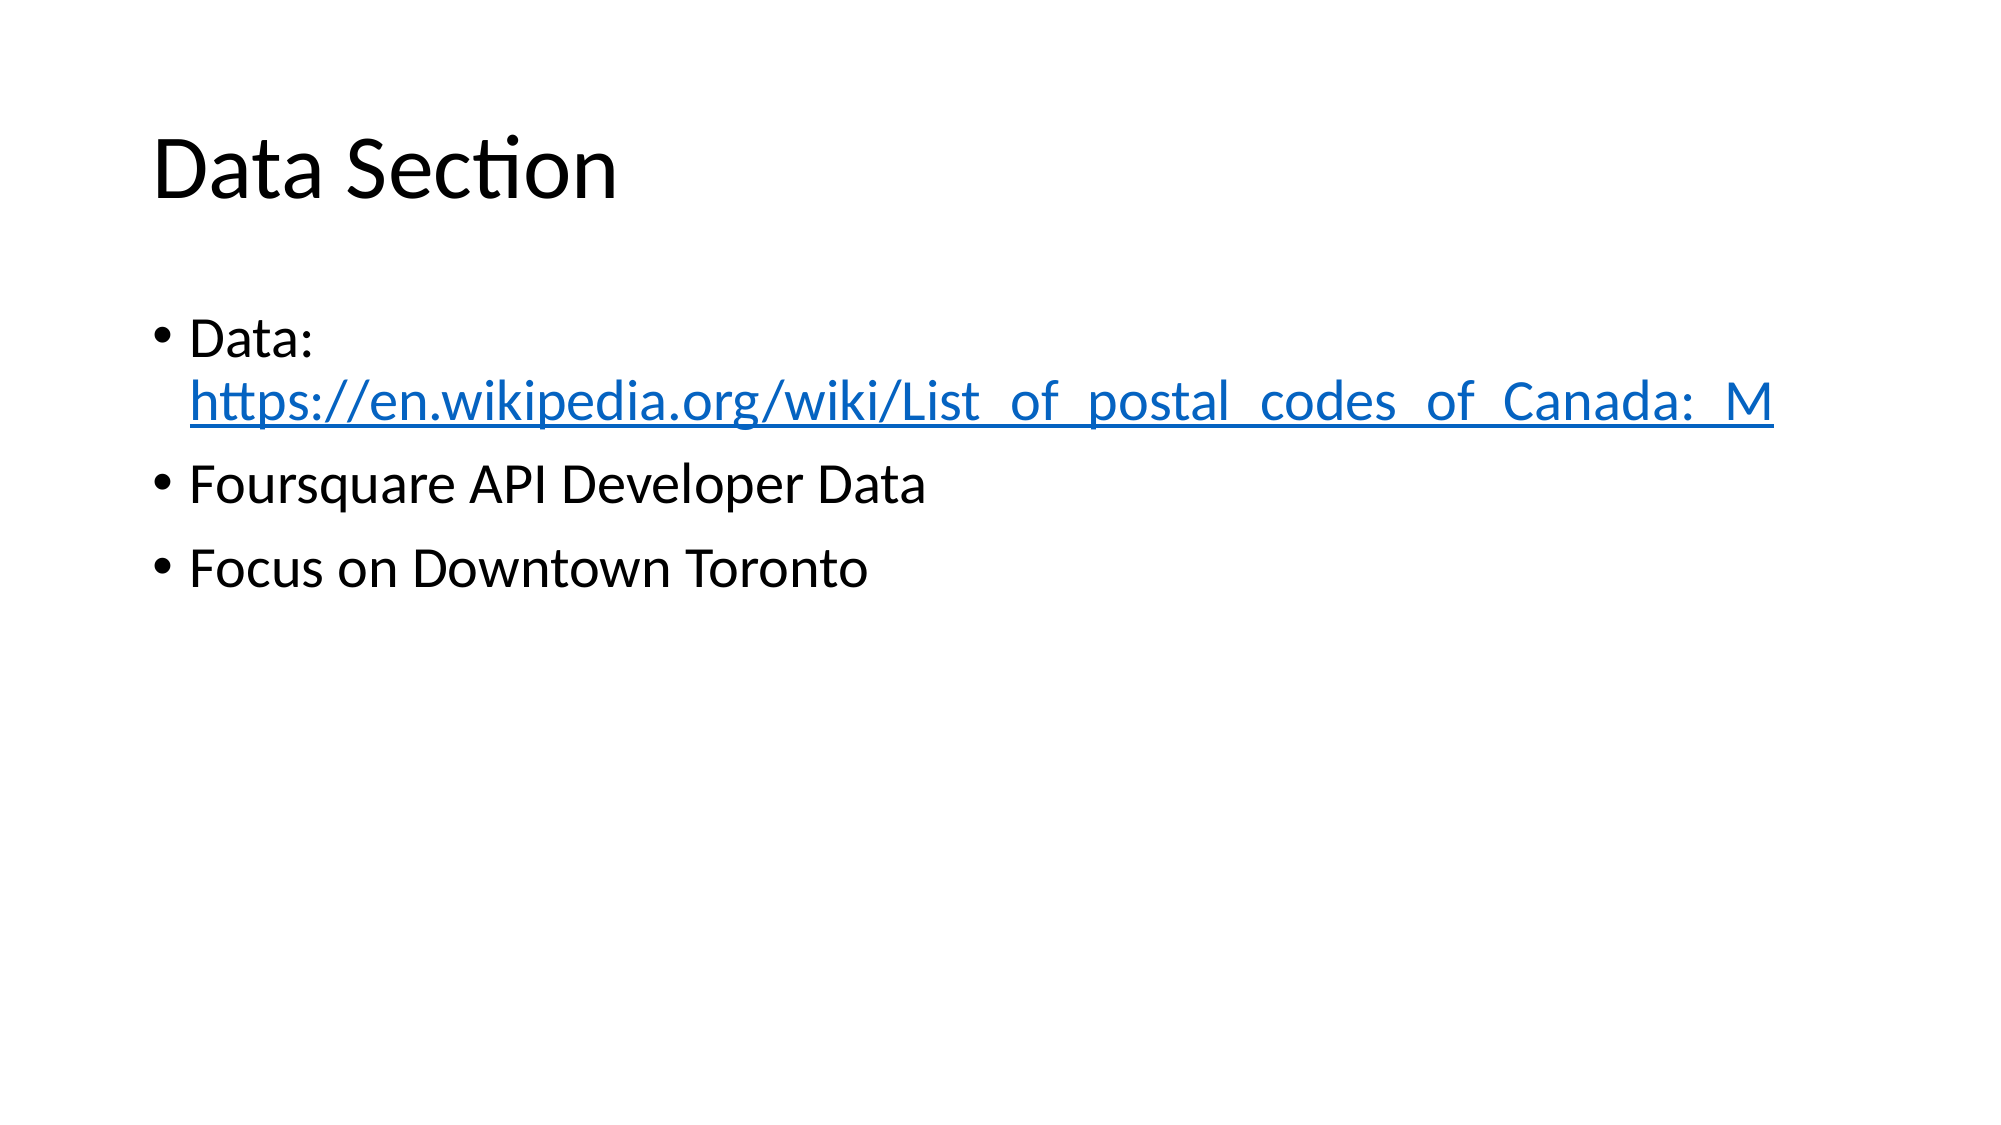

# Data Section
Data: https://en.wikipedia.org/wiki/List_of_postal_codes_of_Canada:_M
Foursquare API Developer Data
Focus on Downtown Toronto